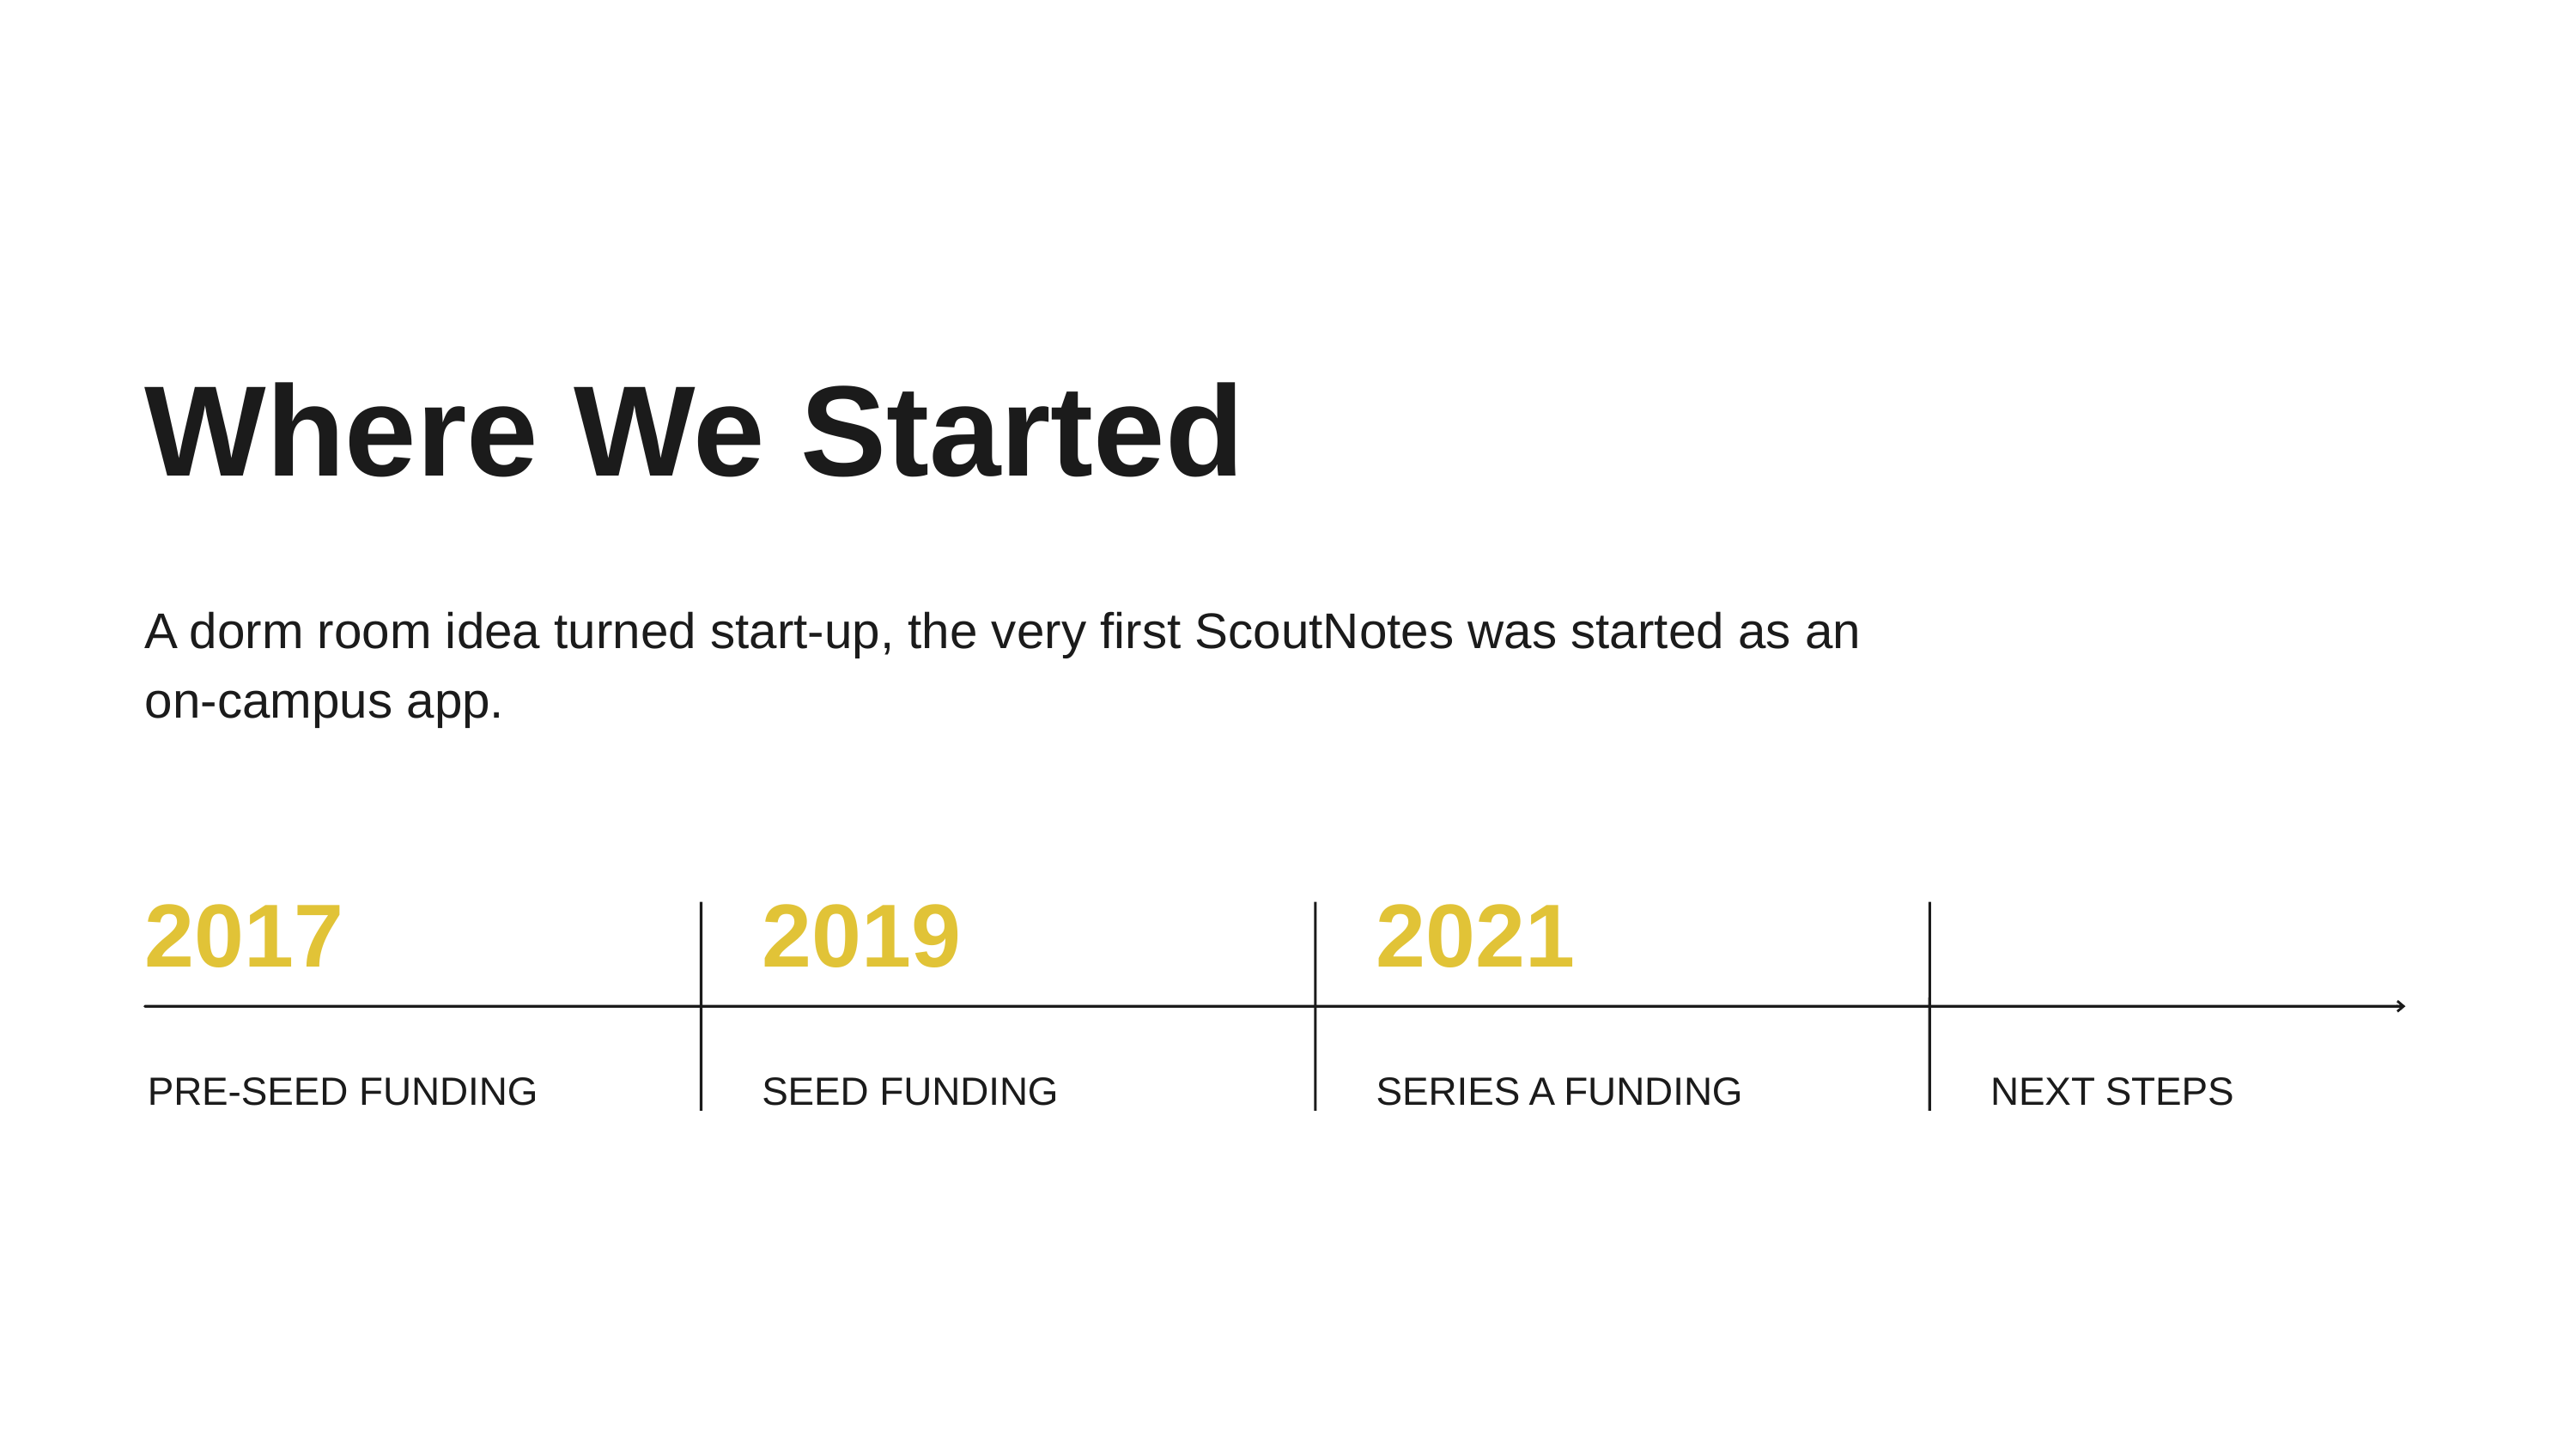

Where We Started
A dorm room idea turned start-up, the very first ScoutNotes was started as an on-campus app.
2017
2019
2021

PRE-SEED FUNDING
SEED FUNDING
SERIES A FUNDING
NEXT STEPS